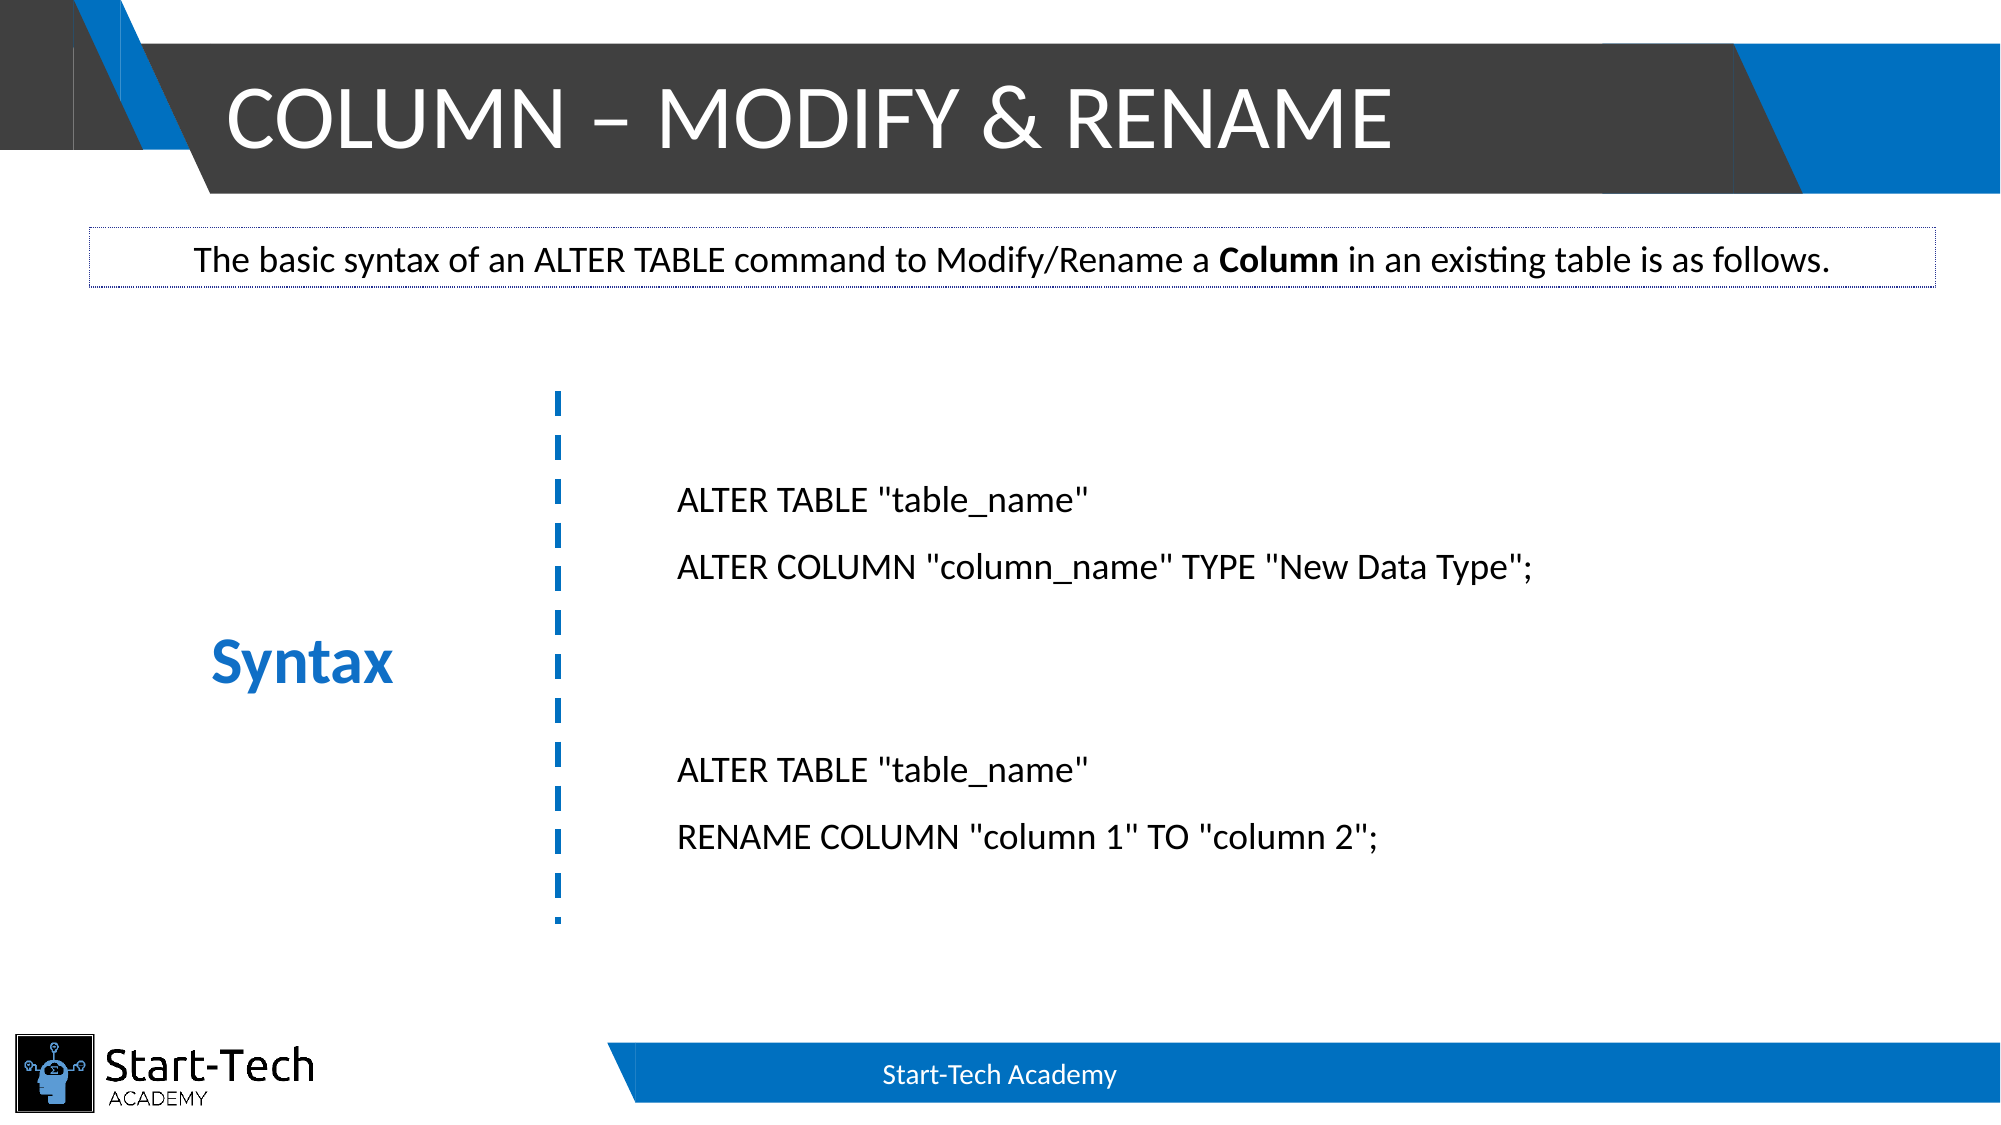

# COLUMN – MODIFY & RENAME
The basic syntax of an ALTER TABLE command to Modify/Rename a Column in an existing table is as follows.
ALTER TABLE "table_name"
ALTER COLUMN "column_name" TYPE "New Data Type";

ALTER TABLE "table_name"
RENAME COLUMN "column 1" TO "column 2";
Syntax
Start-Tech Academy